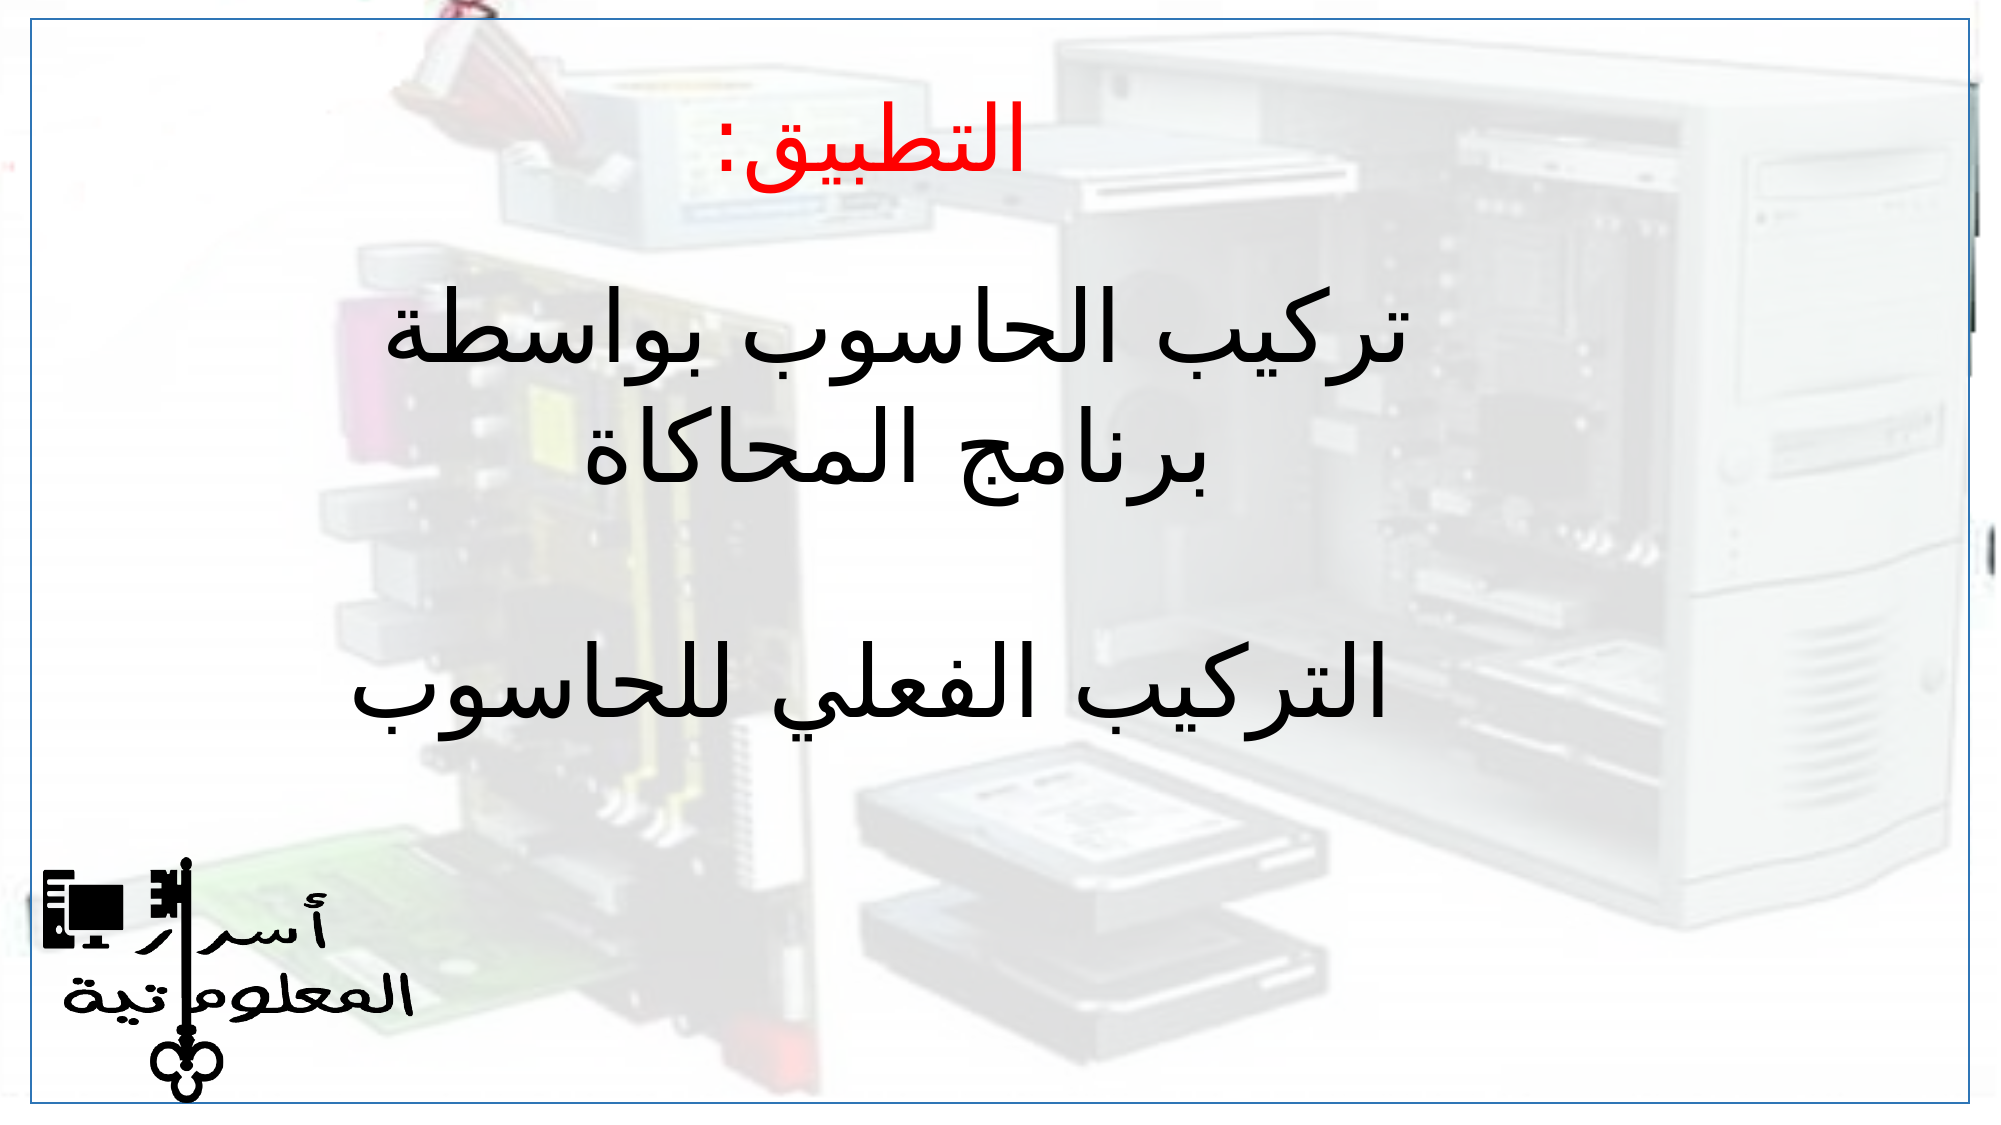

# التطبيق:
تركيب الحاسوب بواسطة برنامج المحاكاة
التركيب الفعلي للحاسوب